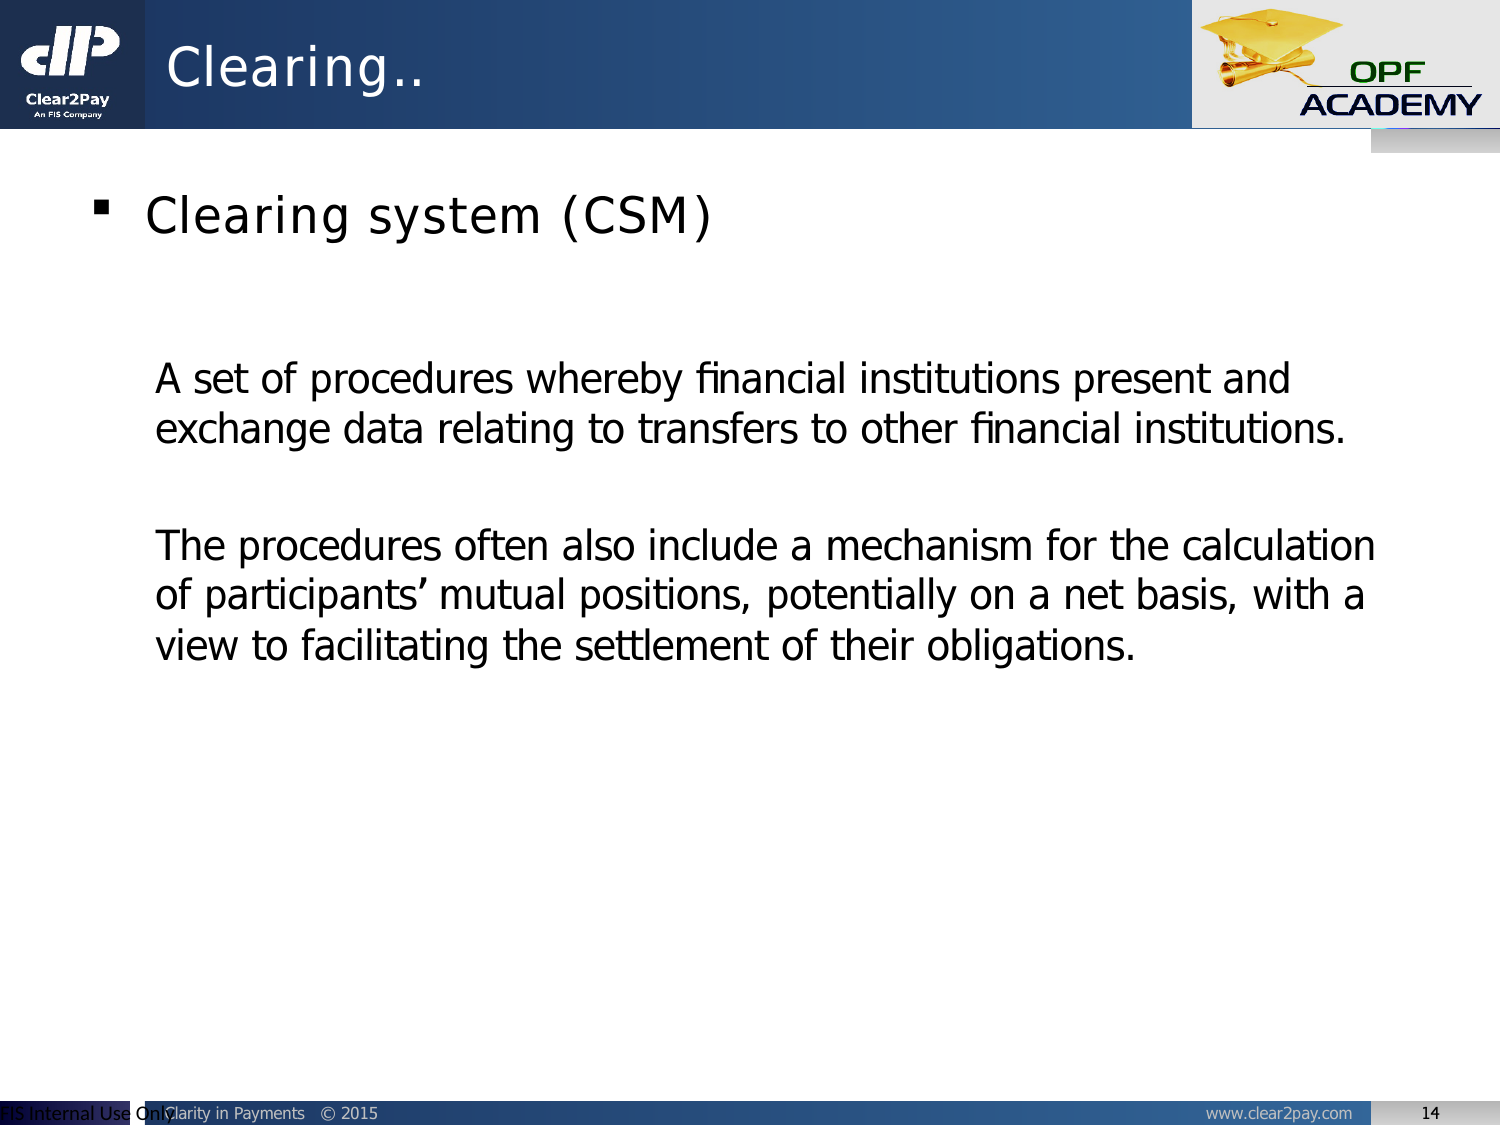

# Clearing..
Clearing system (CSM)
A set of procedures whereby financial institutions present and exchange data relating to transfers to other financial institutions.

The procedures often also include a mechanism for the calculation of participants’ mutual positions, potentially on a net basis, with a view to facilitating the settlement of their obligations.